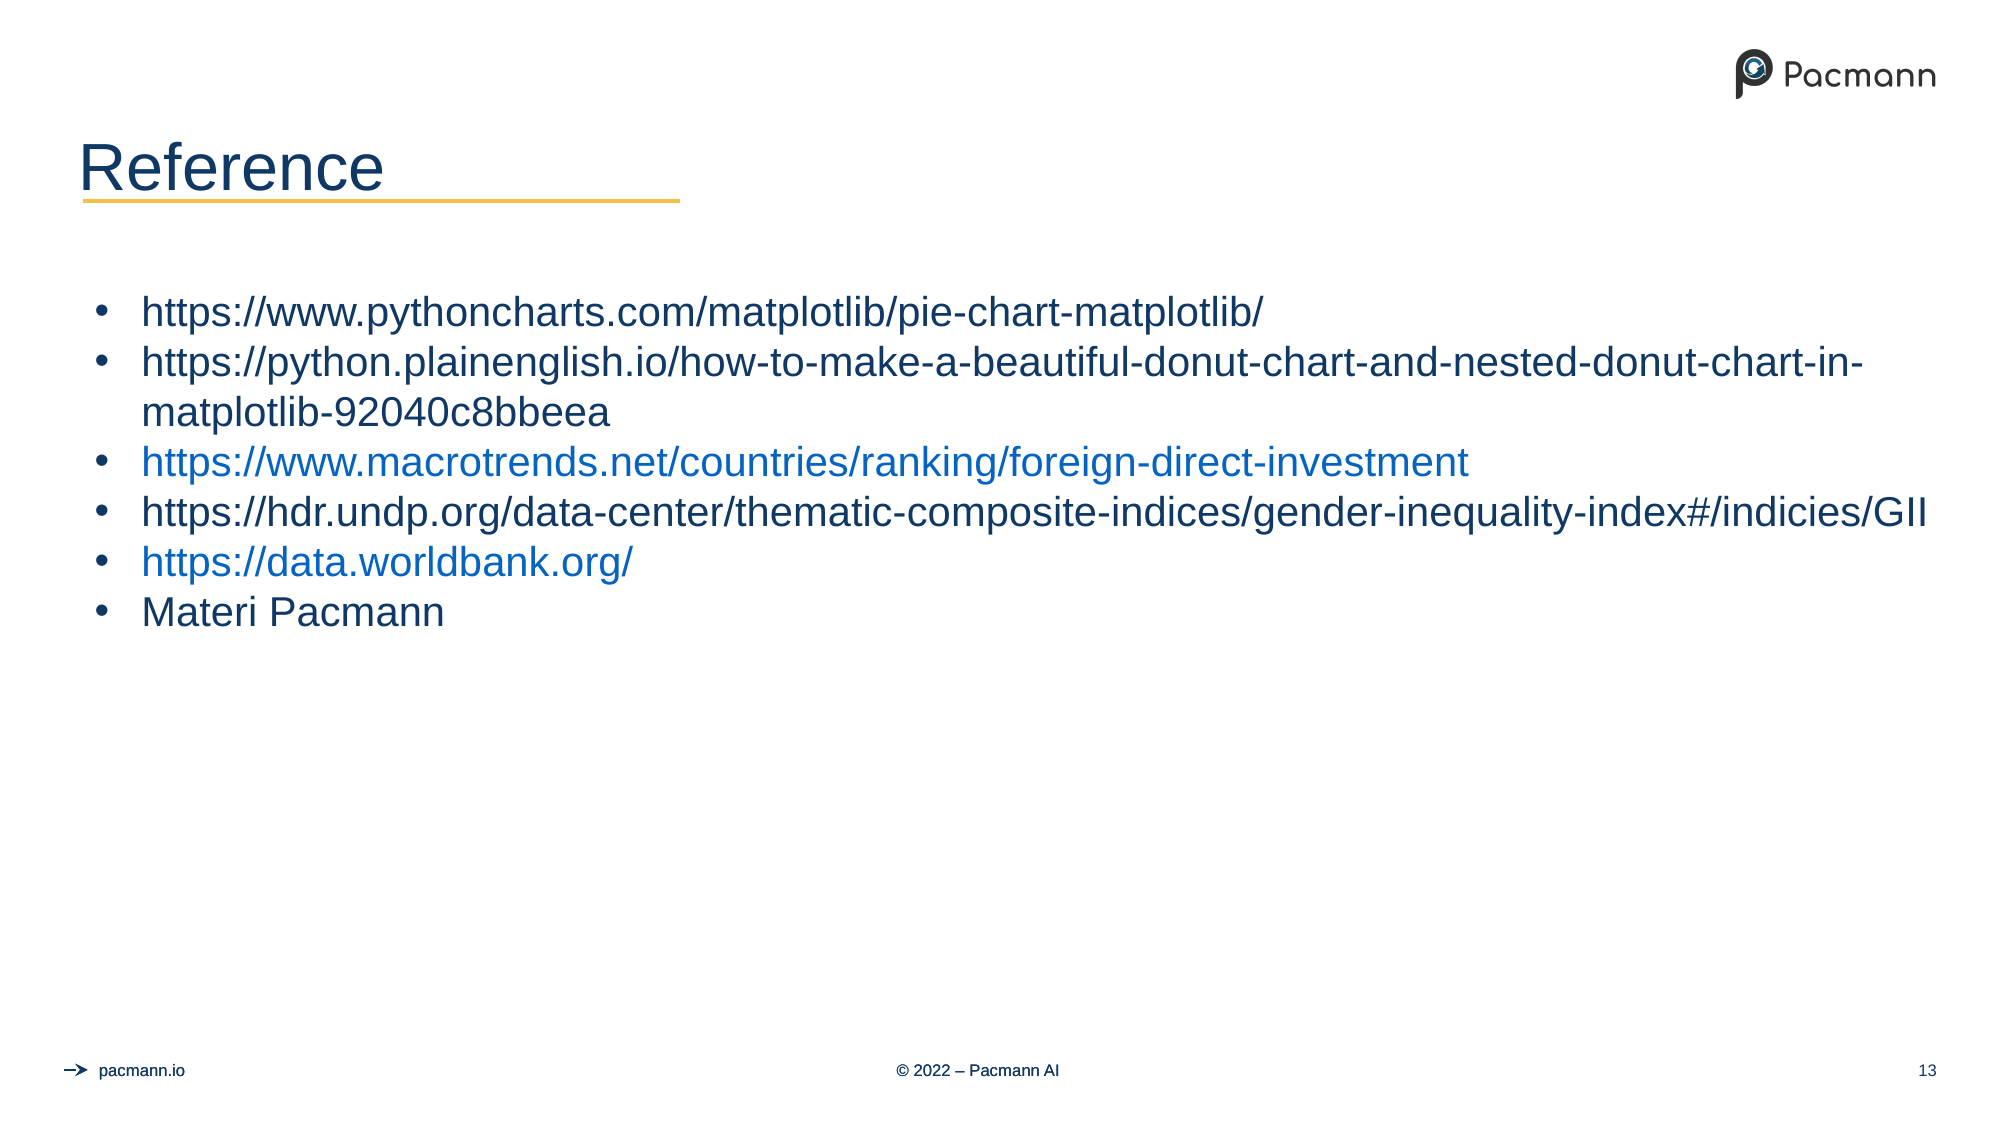

# Reference
https://www.pythoncharts.com/matplotlib/pie-chart-matplotlib/
https://python.plainenglish.io/how-to-make-a-beautiful-donut-chart-and-nested-donut-chart-in-matplotlib-92040c8bbeea
https://www.macrotrends.net/countries/ranking/foreign-direct-investment
https://hdr.undp.org/data-center/thematic-composite-indices/gender-inequality-index#/indicies/GII
https://data.worldbank.org/
Materi Pacmann